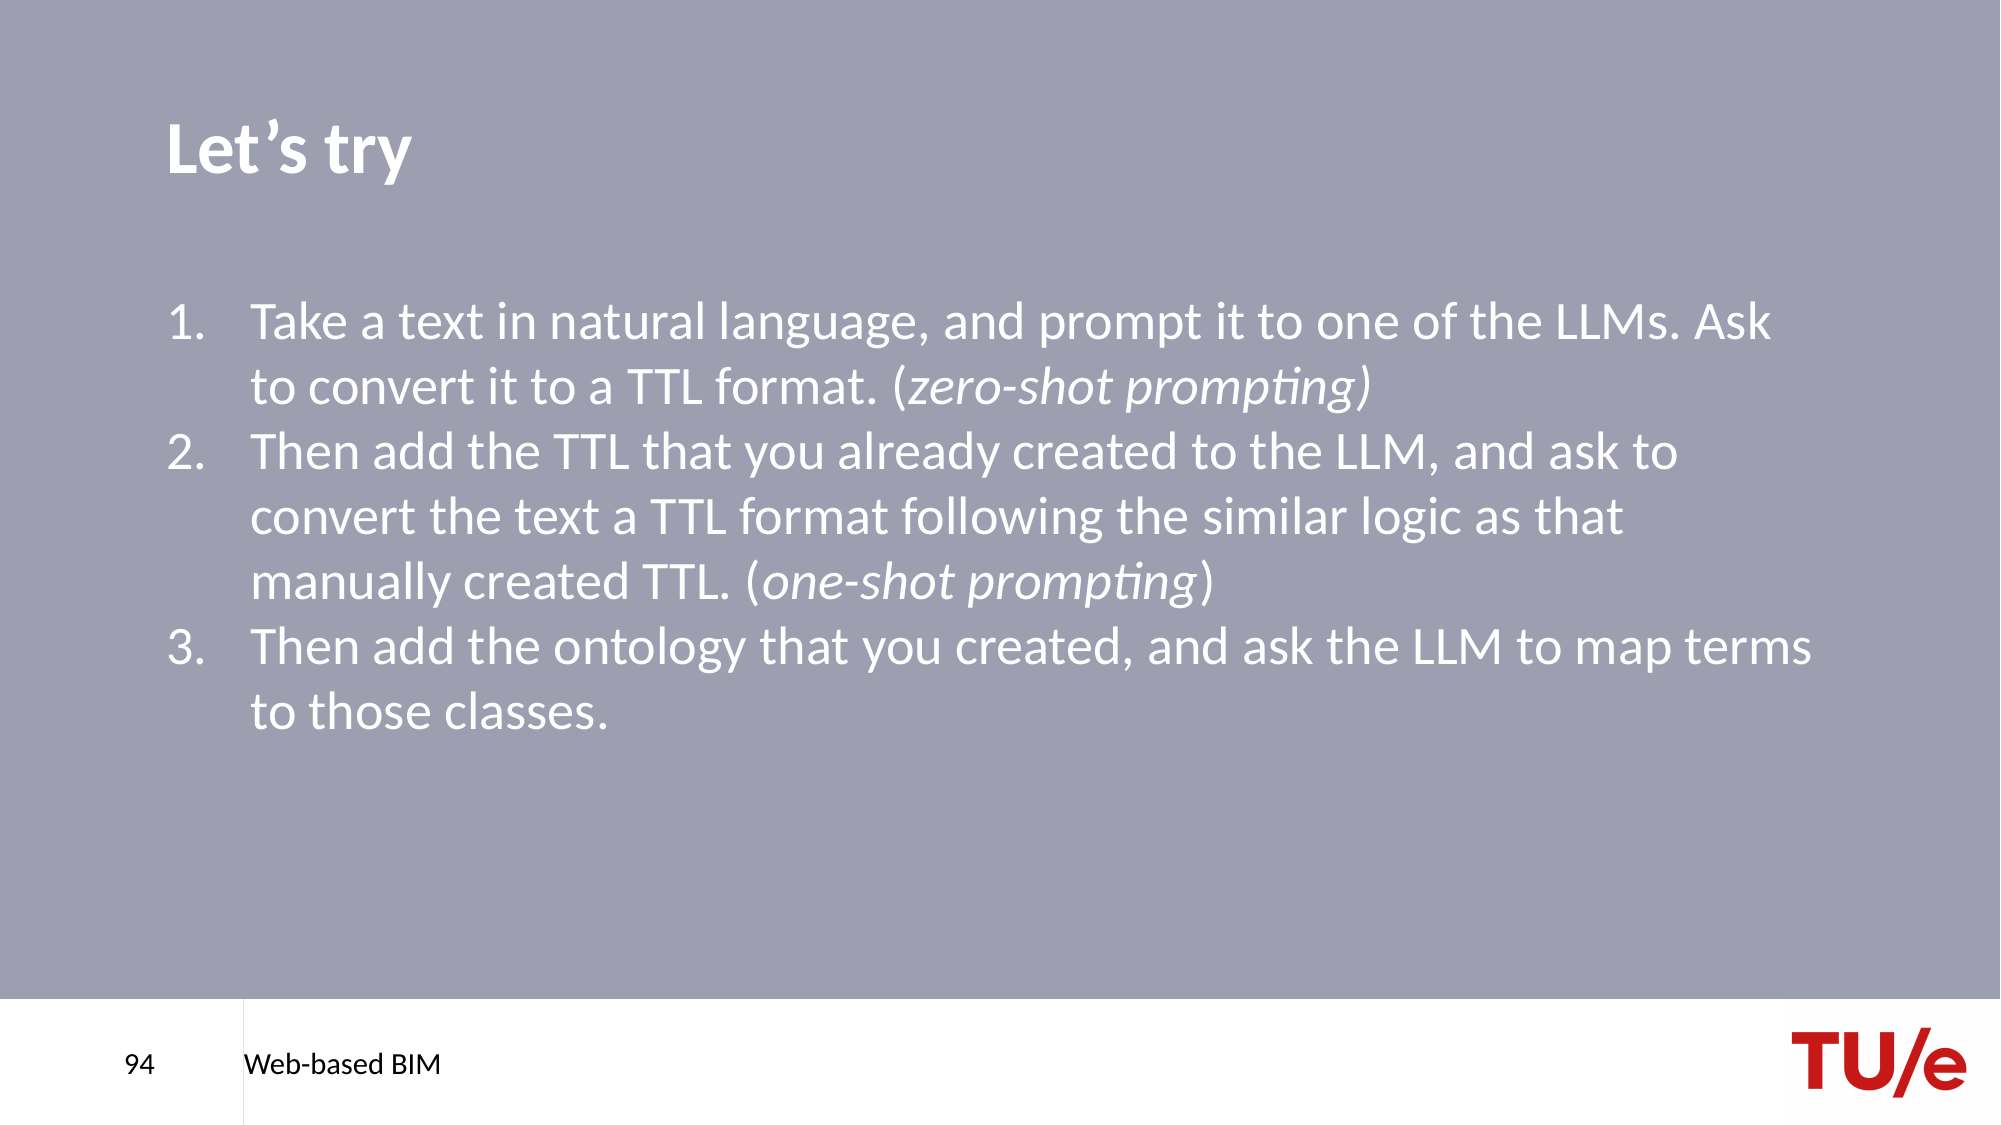

# Let’s try
Take a text in natural language, and prompt it to one of the LLMs. Ask to convert it to a TTL format. (zero-shot prompting)
Then add the TTL that you already created to the LLM, and ask to convert the text a TTL format following the similar logic as that manually created TTL. (one-shot prompting)
Then add the ontology that you created, and ask the LLM to map terms to those classes.
94
Web-based BIM